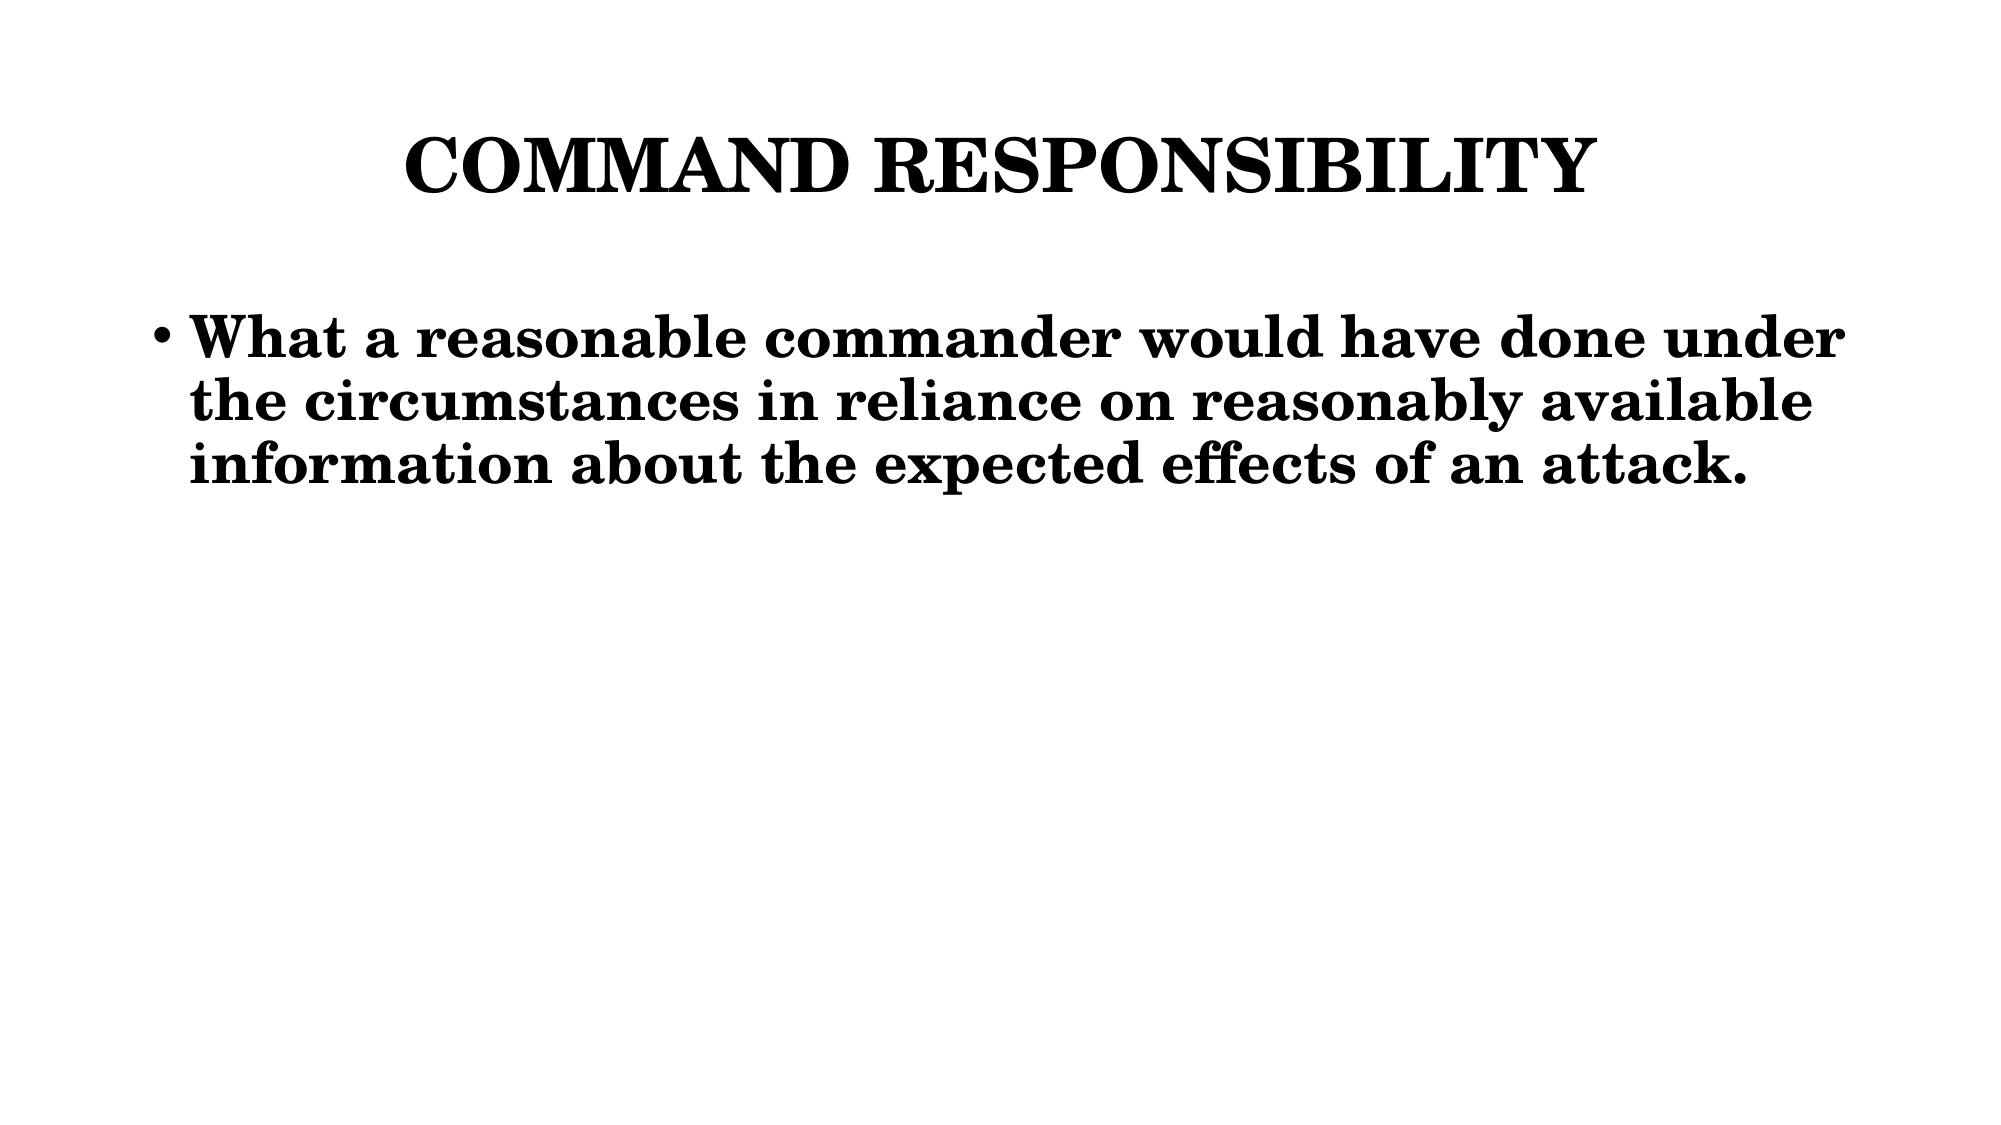

# COMMAND RESPONSIBILITY
What a reasonable commander would have done under the circumstances in reliance on reasonably available information about the expected effects of an attack.